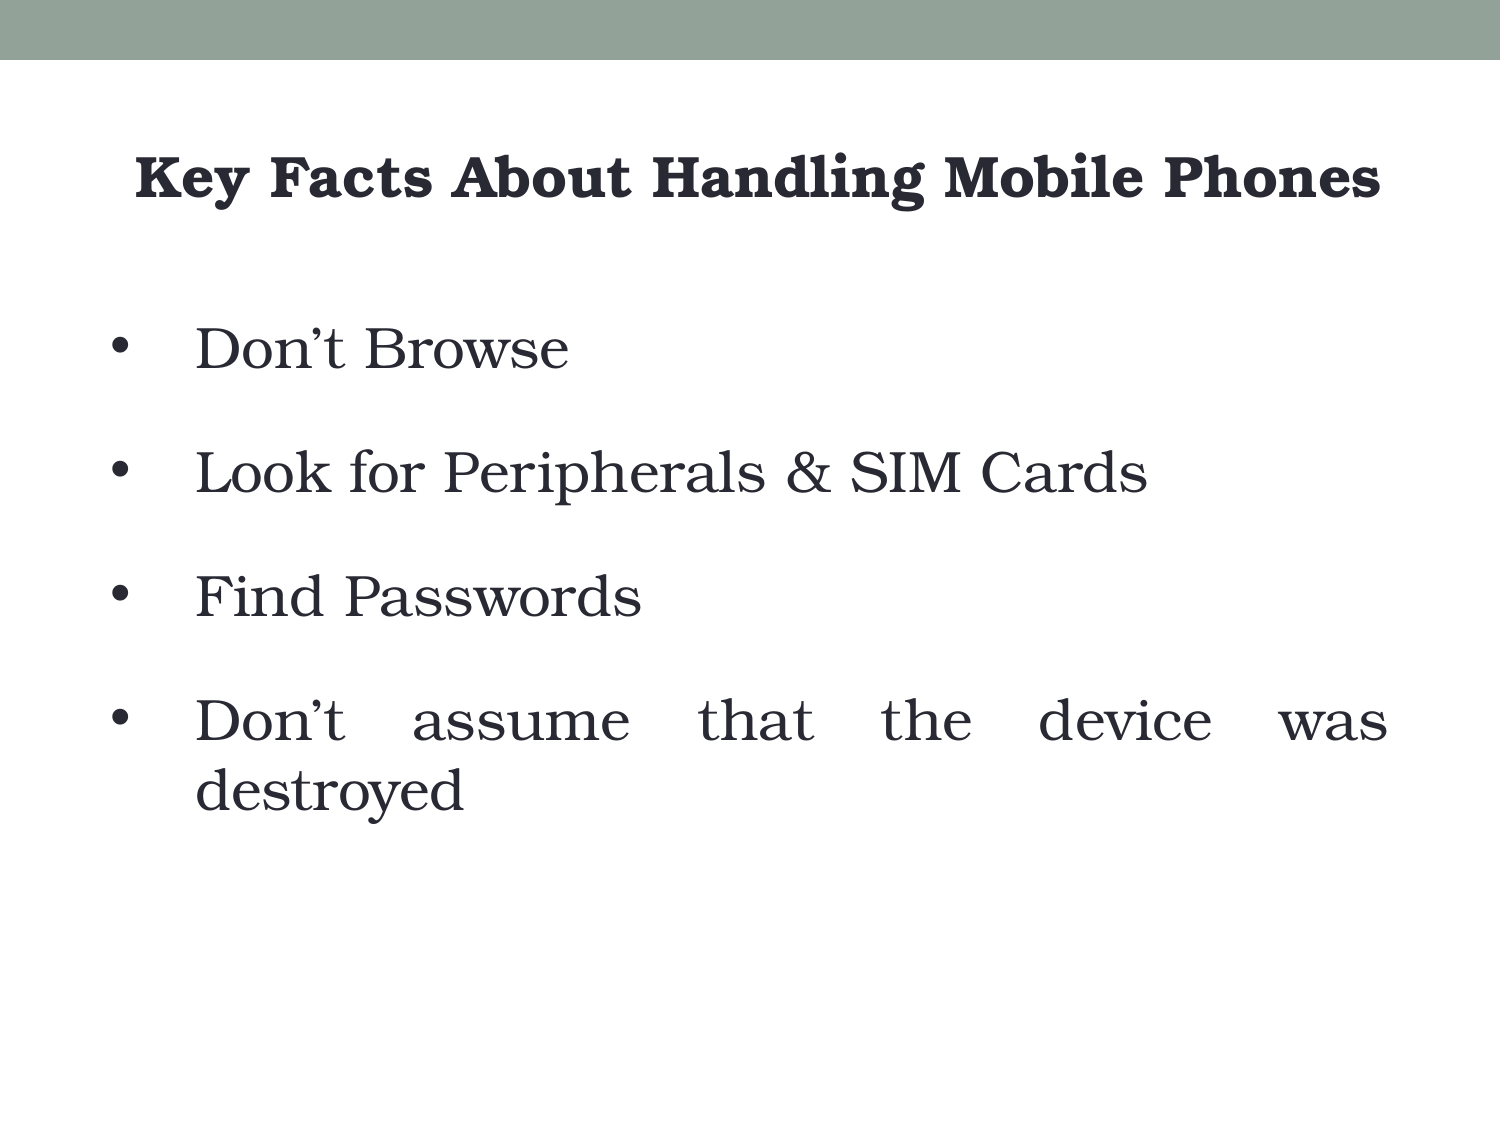

Key Facts About Handling Mobile Phones
Don’t Browse
Look for Peripherals & SIM Cards
Find Passwords
Don’t assume that the device was destroyed